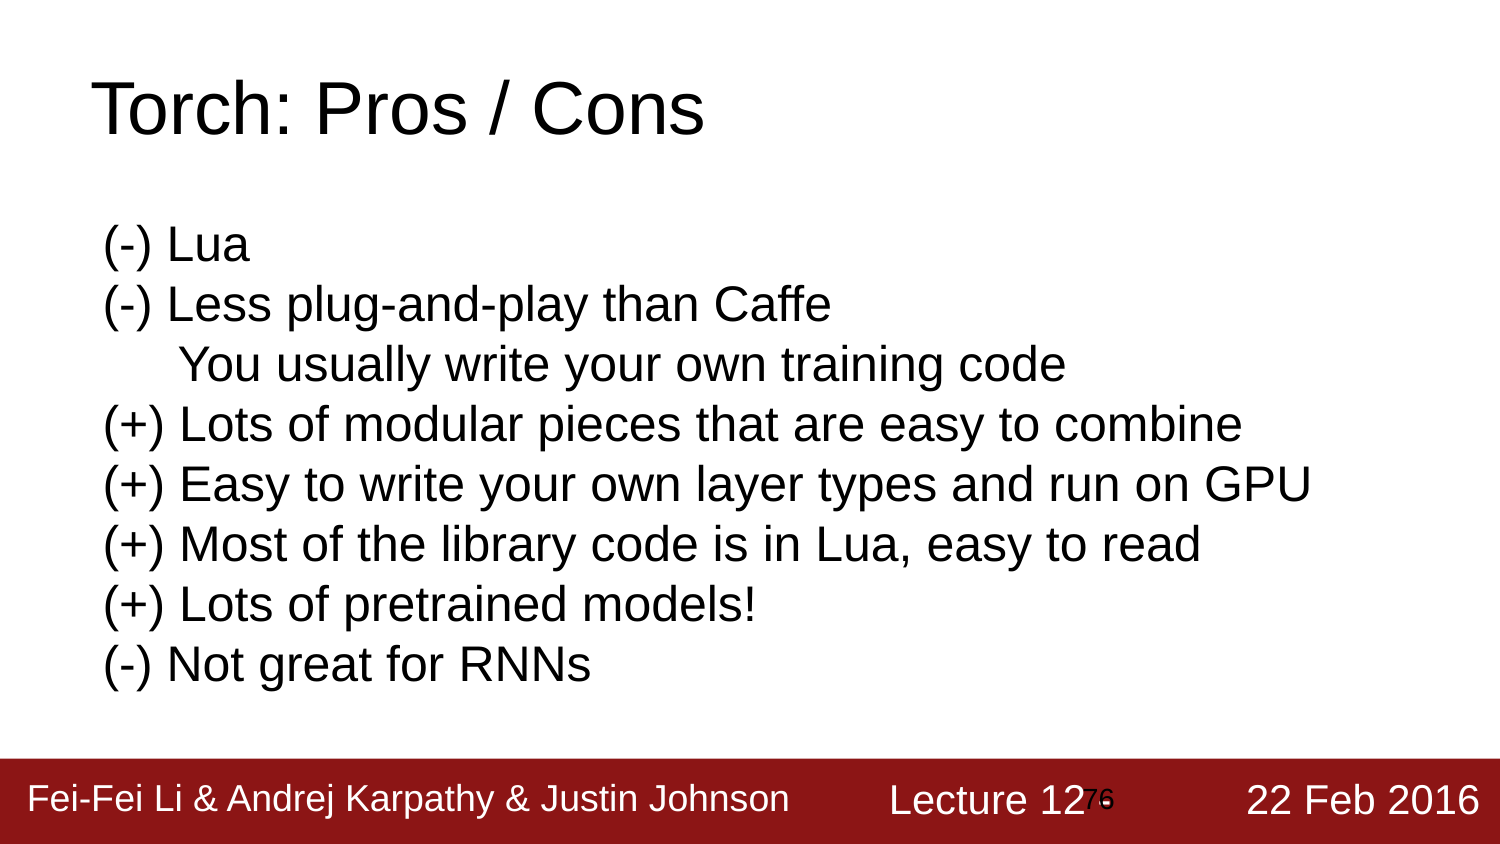

# Torch: Pros / Cons
(-) Lua
(-) Less plug-and-play than Caffe
You usually write your own training code
(+) Lots of modular pieces that are easy to combine
(+) Easy to write your own layer types and run on GPU
(+) Most of the library code is in Lua, easy to read
(+) Lots of pretrained models!
(-) Not great for RNNs
76